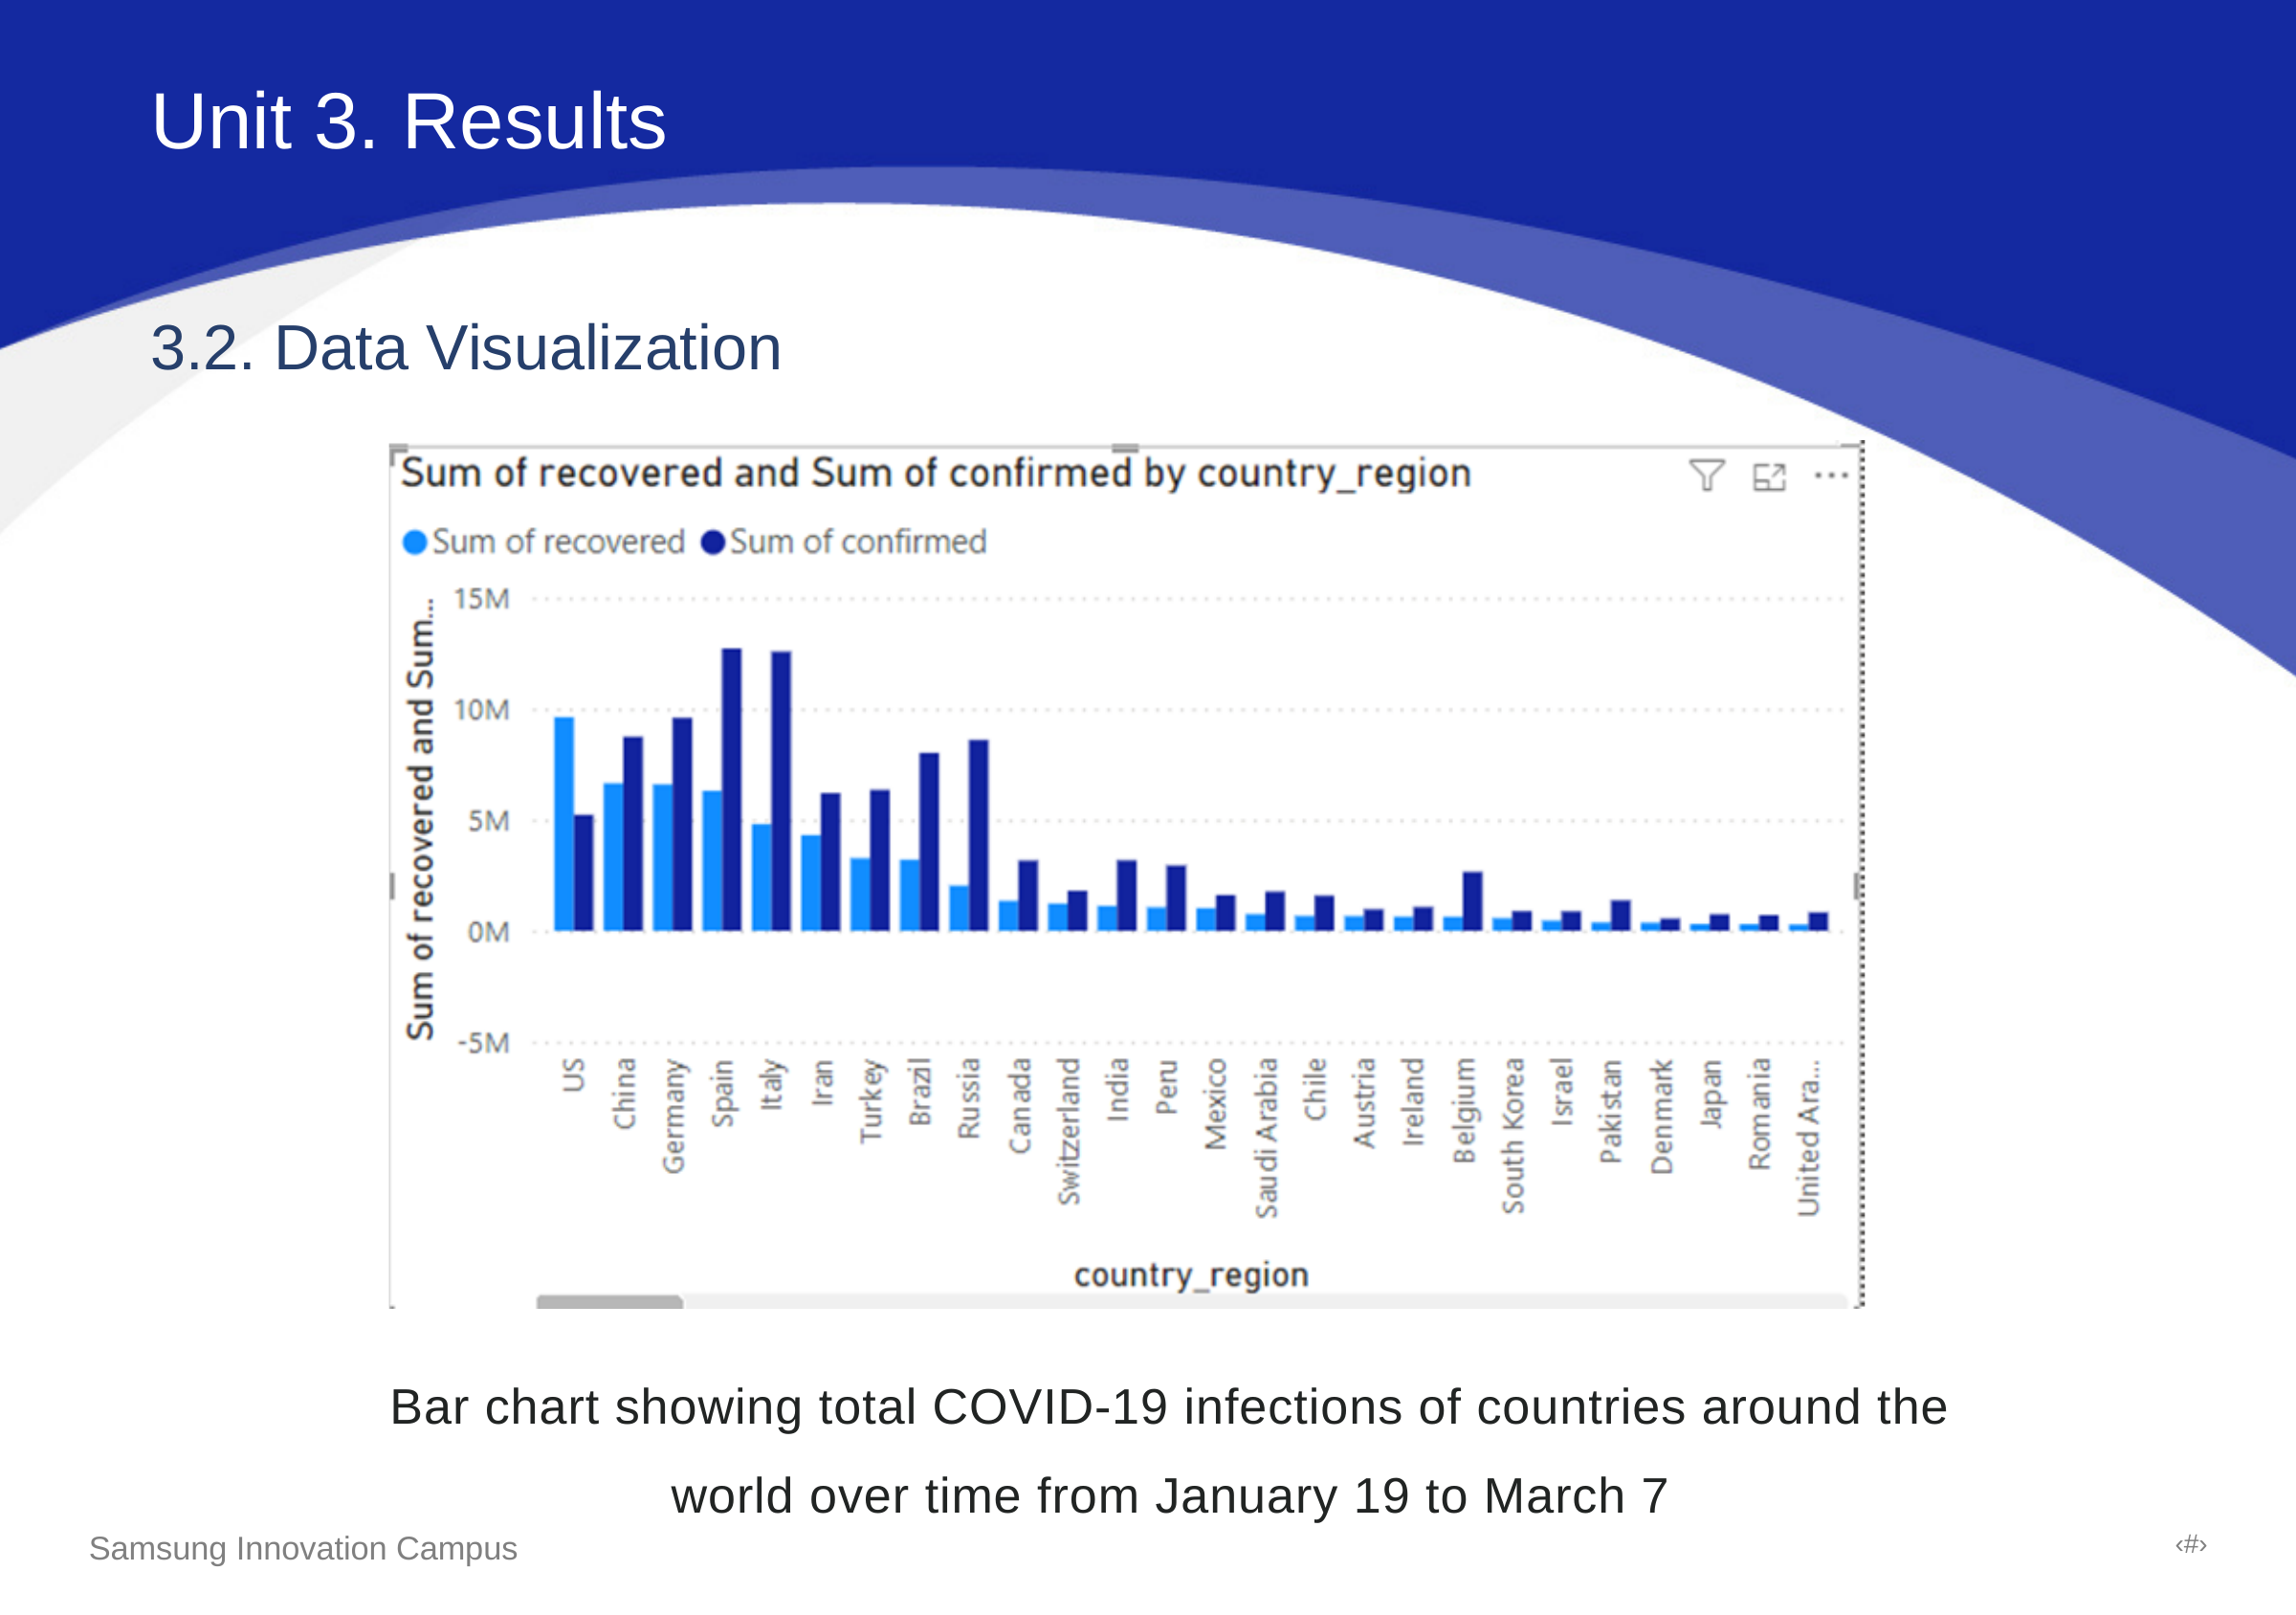

Unit 3. Results
3.2. Data Visualization

Bar chart showing total COVID-19 infections of countries around the world over time from January 19 to March 7

‹#›
Samsung Innovation Campus